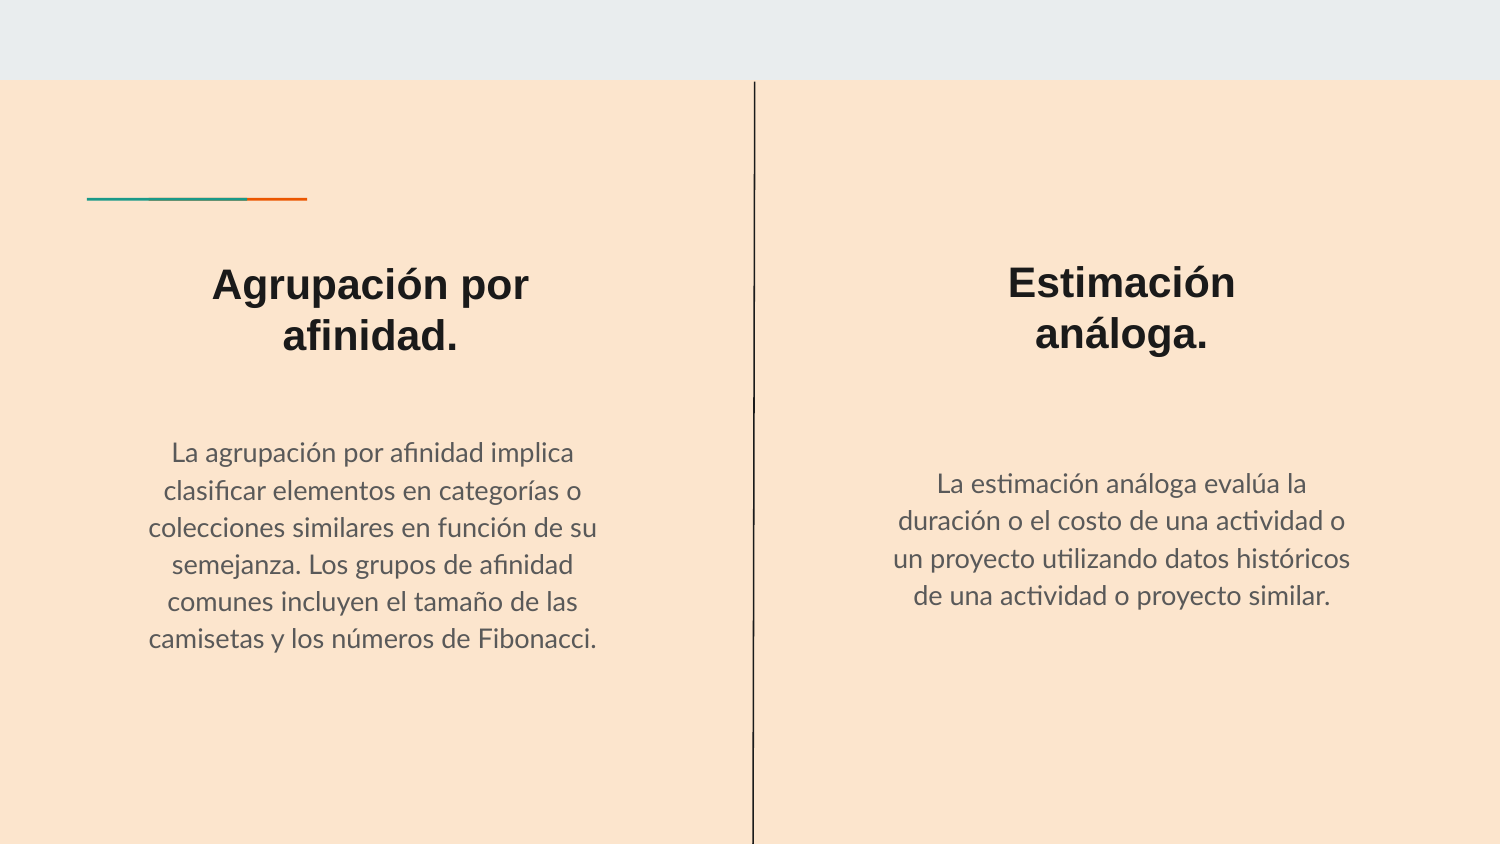

Estimación análoga.
# Agrupación por afinidad.
La agrupación por afinidad implica clasificar elementos en categorías o colecciones similares en función de su semejanza. Los grupos de afinidad comunes incluyen el tamaño de las camisetas y los números de Fibonacci.
La estimación análoga evalúa la duración o el costo de una actividad o un proyecto utilizando datos históricos de una actividad o proyecto similar.